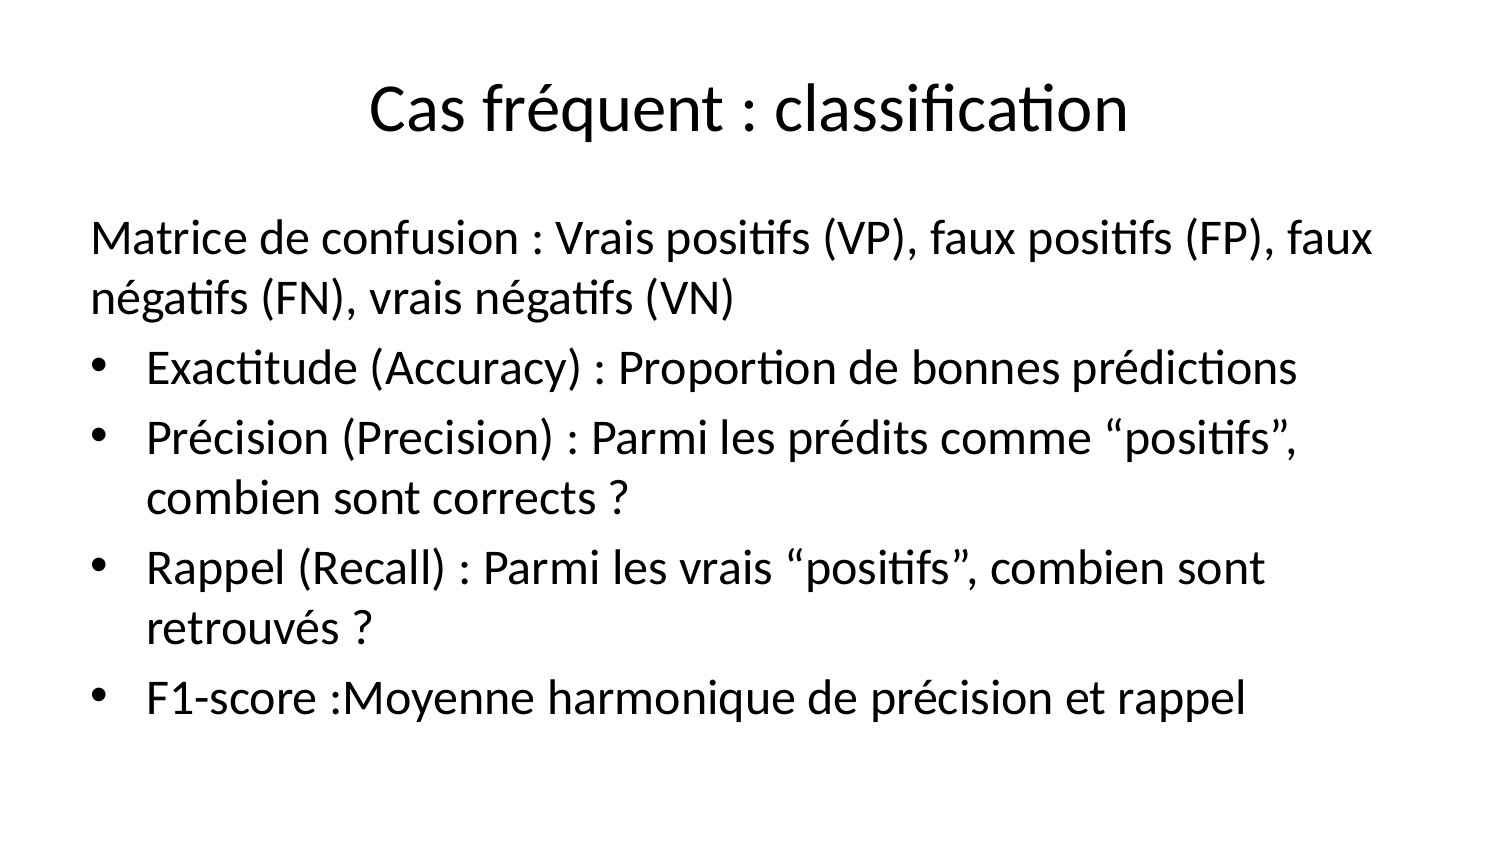

# Cas fréquent : classification
Matrice de confusion : Vrais positifs (VP), faux positifs (FP), faux négatifs (FN), vrais négatifs (VN)
Exactitude (Accuracy) : Proportion de bonnes prédictions
Précision (Precision) : Parmi les prédits comme “positifs”, combien sont corrects ?
Rappel (Recall) : Parmi les vrais “positifs”, combien sont retrouvés ?
F1-score :Moyenne harmonique de précision et rappel